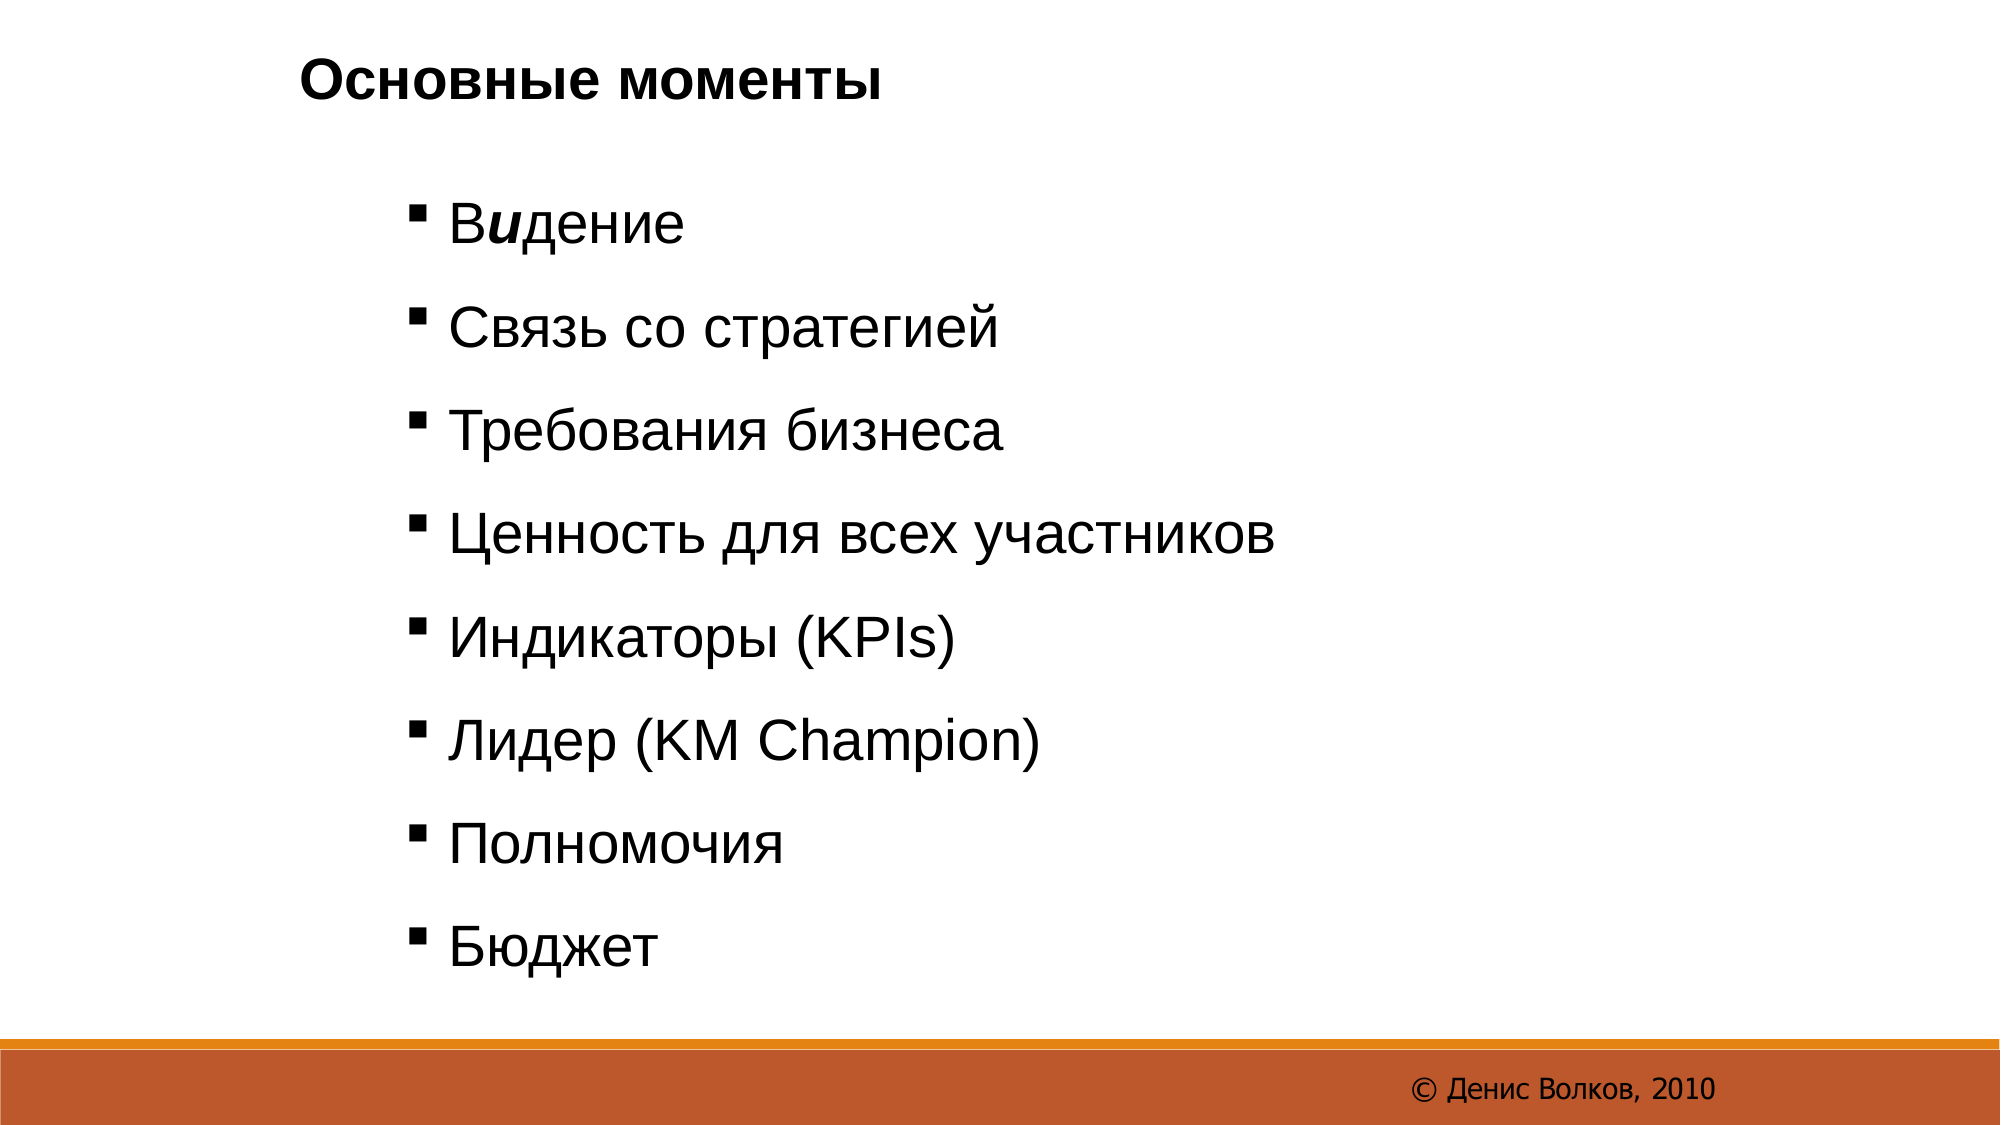

Основные моменты
 Видение
 Связь со стратегией
 Требования бизнеса
 Ценность для всех участников
 Индикаторы (KPIs)
 Лидер (KM Champion)
 Полномочия
 Бюджет
© Денис Волков, 2010